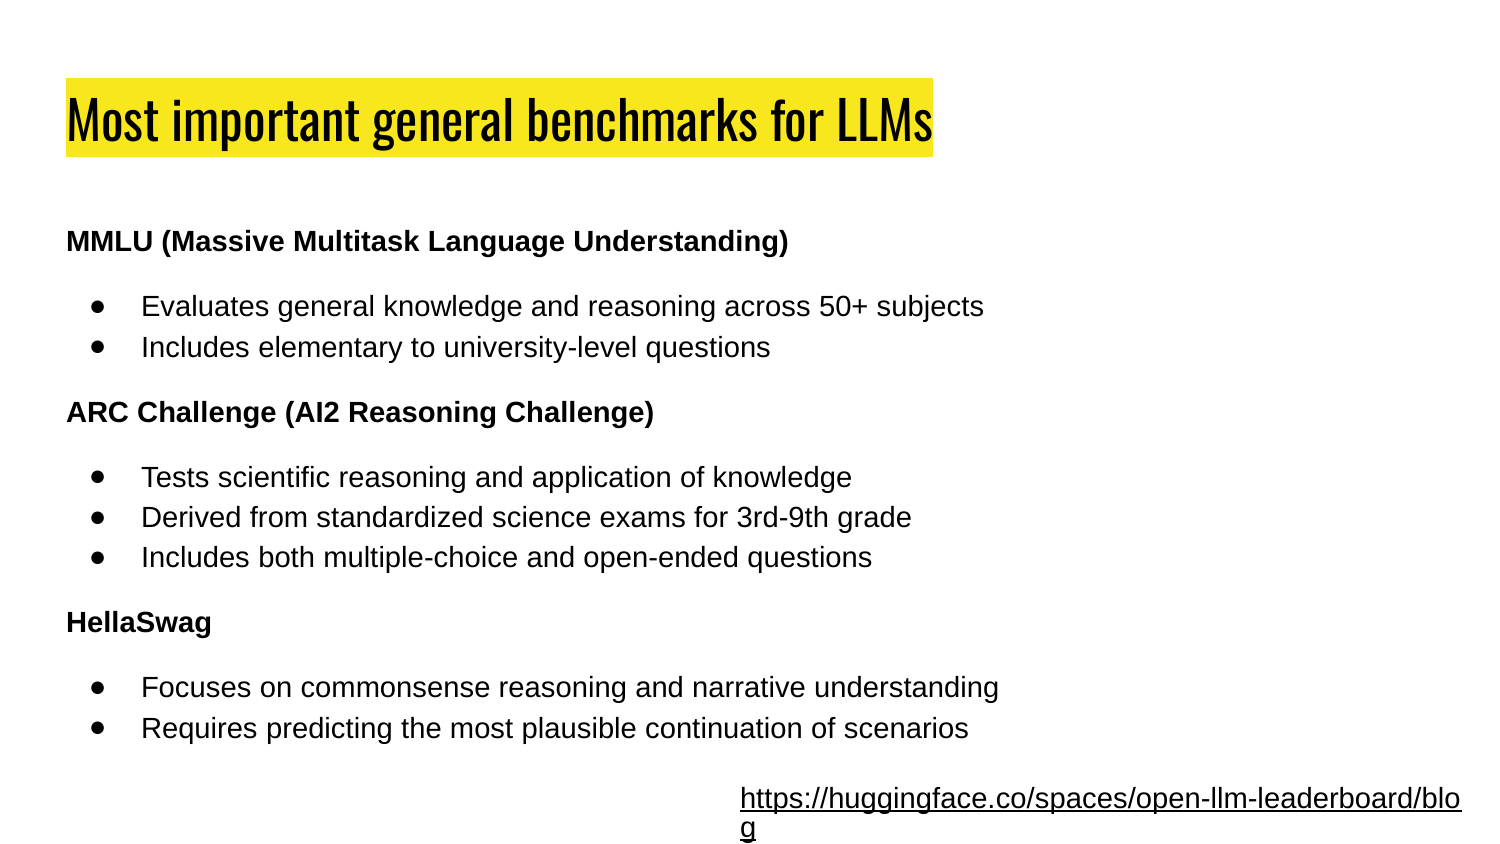

# Most important general benchmarks for LLMs
MMLU (Massive Multitask Language Understanding)
Evaluates general knowledge and reasoning across 50+ subjects
Includes elementary to university-level questions
ARC Challenge (AI2 Reasoning Challenge)
Tests scientific reasoning and application of knowledge
Derived from standardized science exams for 3rd-9th grade
Includes both multiple-choice and open-ended questions
HellaSwag
Focuses on commonsense reasoning and narrative understanding
Requires predicting the most plausible continuation of scenarios
https://huggingface.co/spaces/open-llm-leaderboard/blog